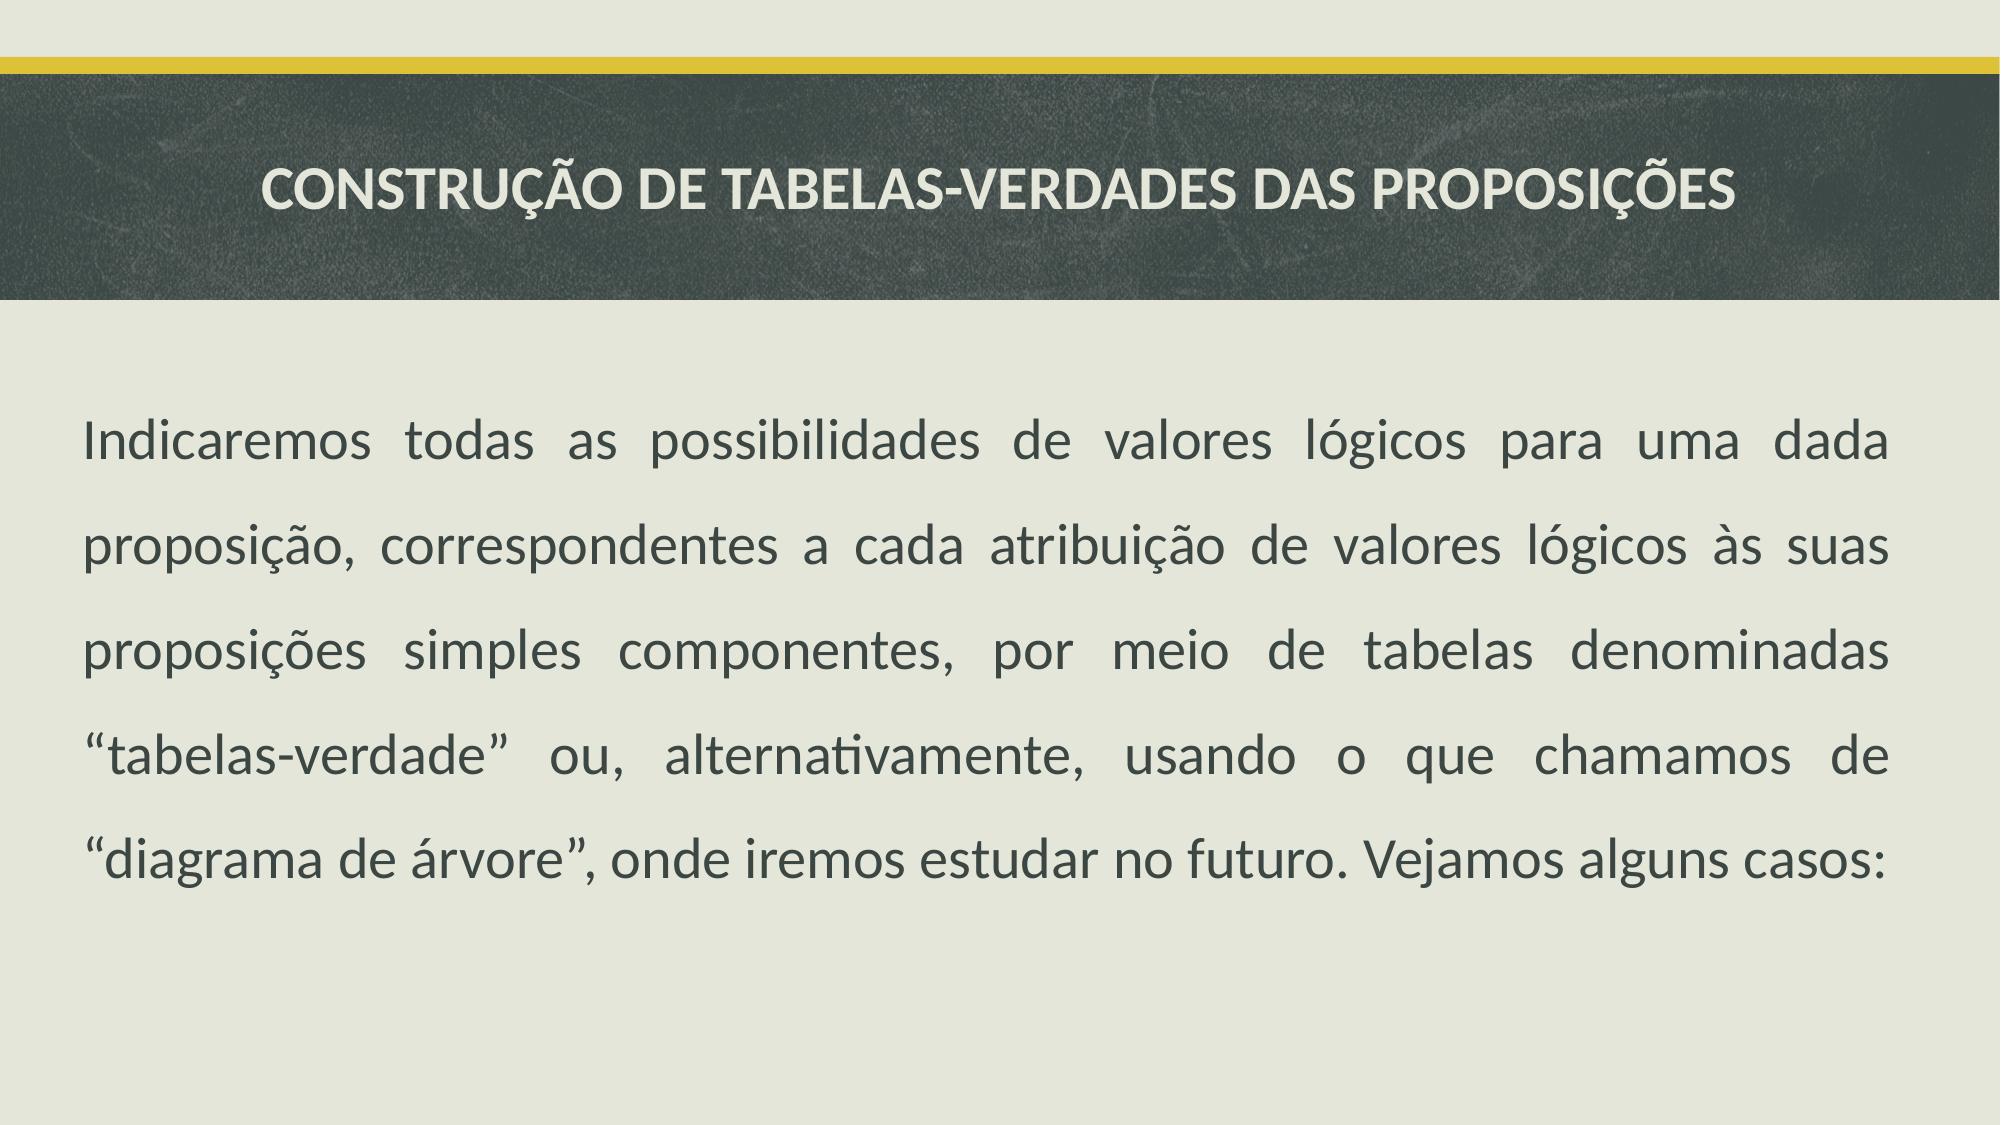

# CONSTRUÇÃO DE TABELAS-VERDADES DAS PROPOSIÇÕES
Indicaremos todas as possibilidades de valores lógicos para uma dada proposição, correspondentes a cada atribuição de valores lógicos às suas proposições simples componentes, por meio de tabelas denominadas “tabelas-verdade” ou, alternativamente, usando o que chamamos de “diagrama de árvore”, onde iremos estudar no futuro. Vejamos alguns casos: